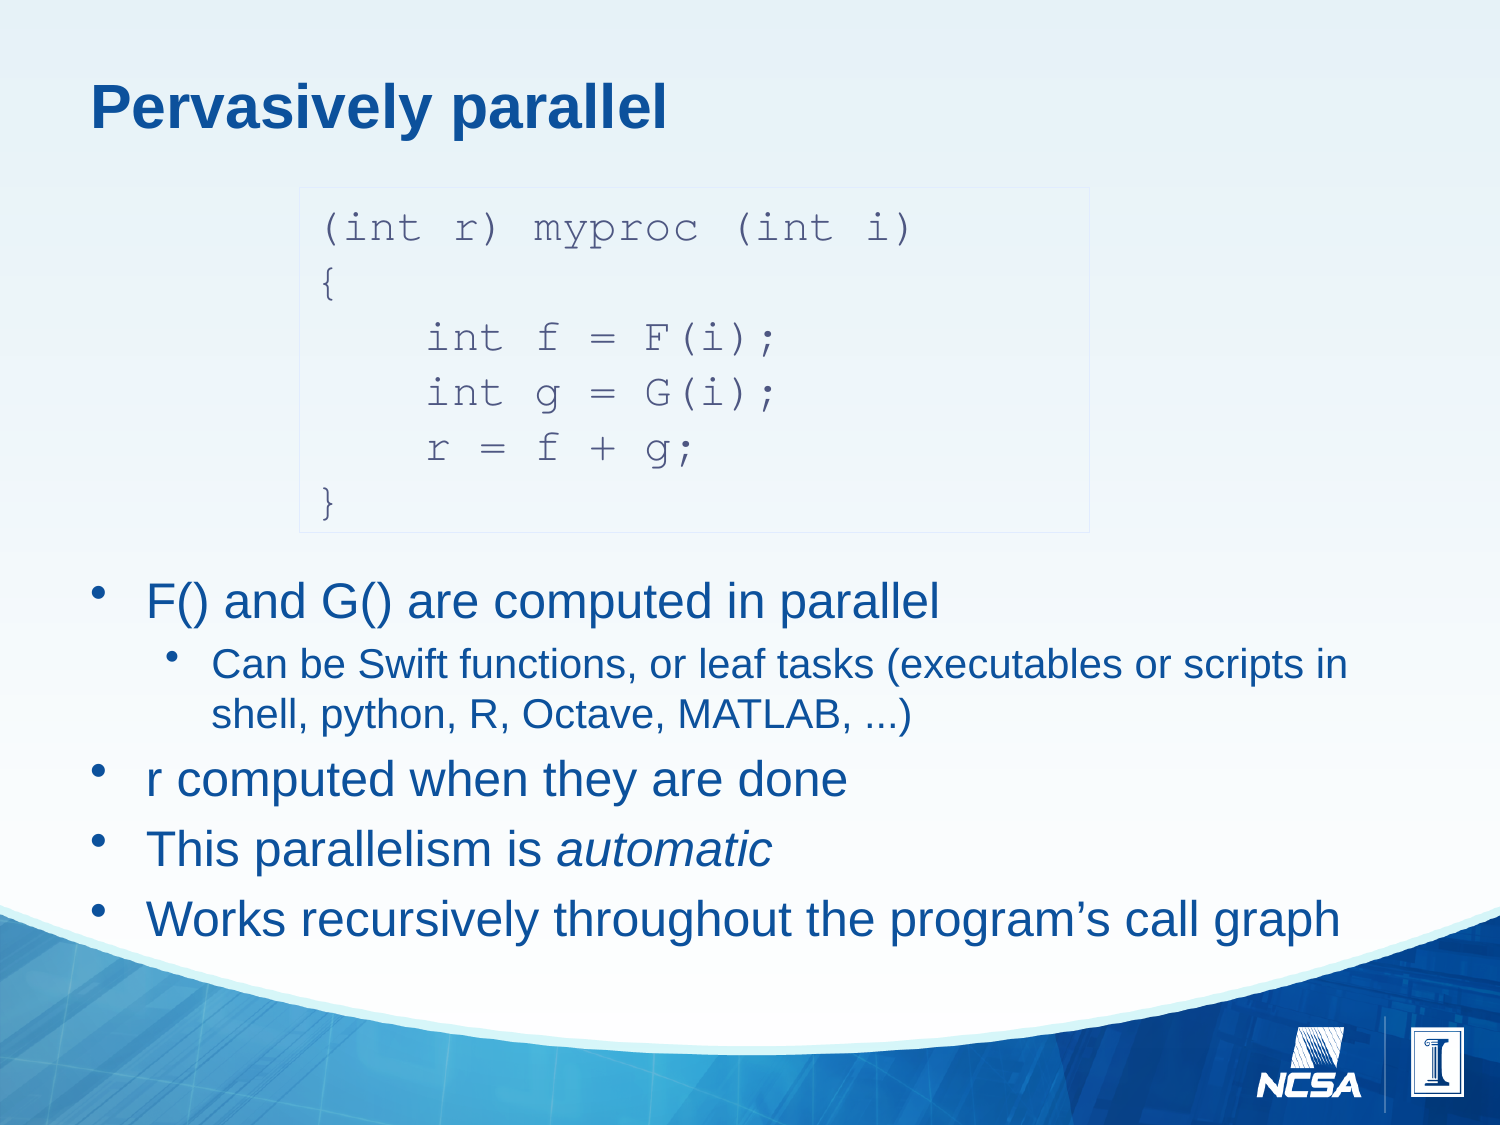

# Pervasively parallel
(int r) myproc (int i)
{
    int f = F(i);
    int g = G(i);
    r = f + g;
}
F() and G() are computed in parallel
Can be Swift functions, or leaf tasks (executables or scripts in shell, python, R, Octave, MATLAB, ...)
r computed when they are done
This parallelism is automatic
Works recursively throughout the program’s call graph